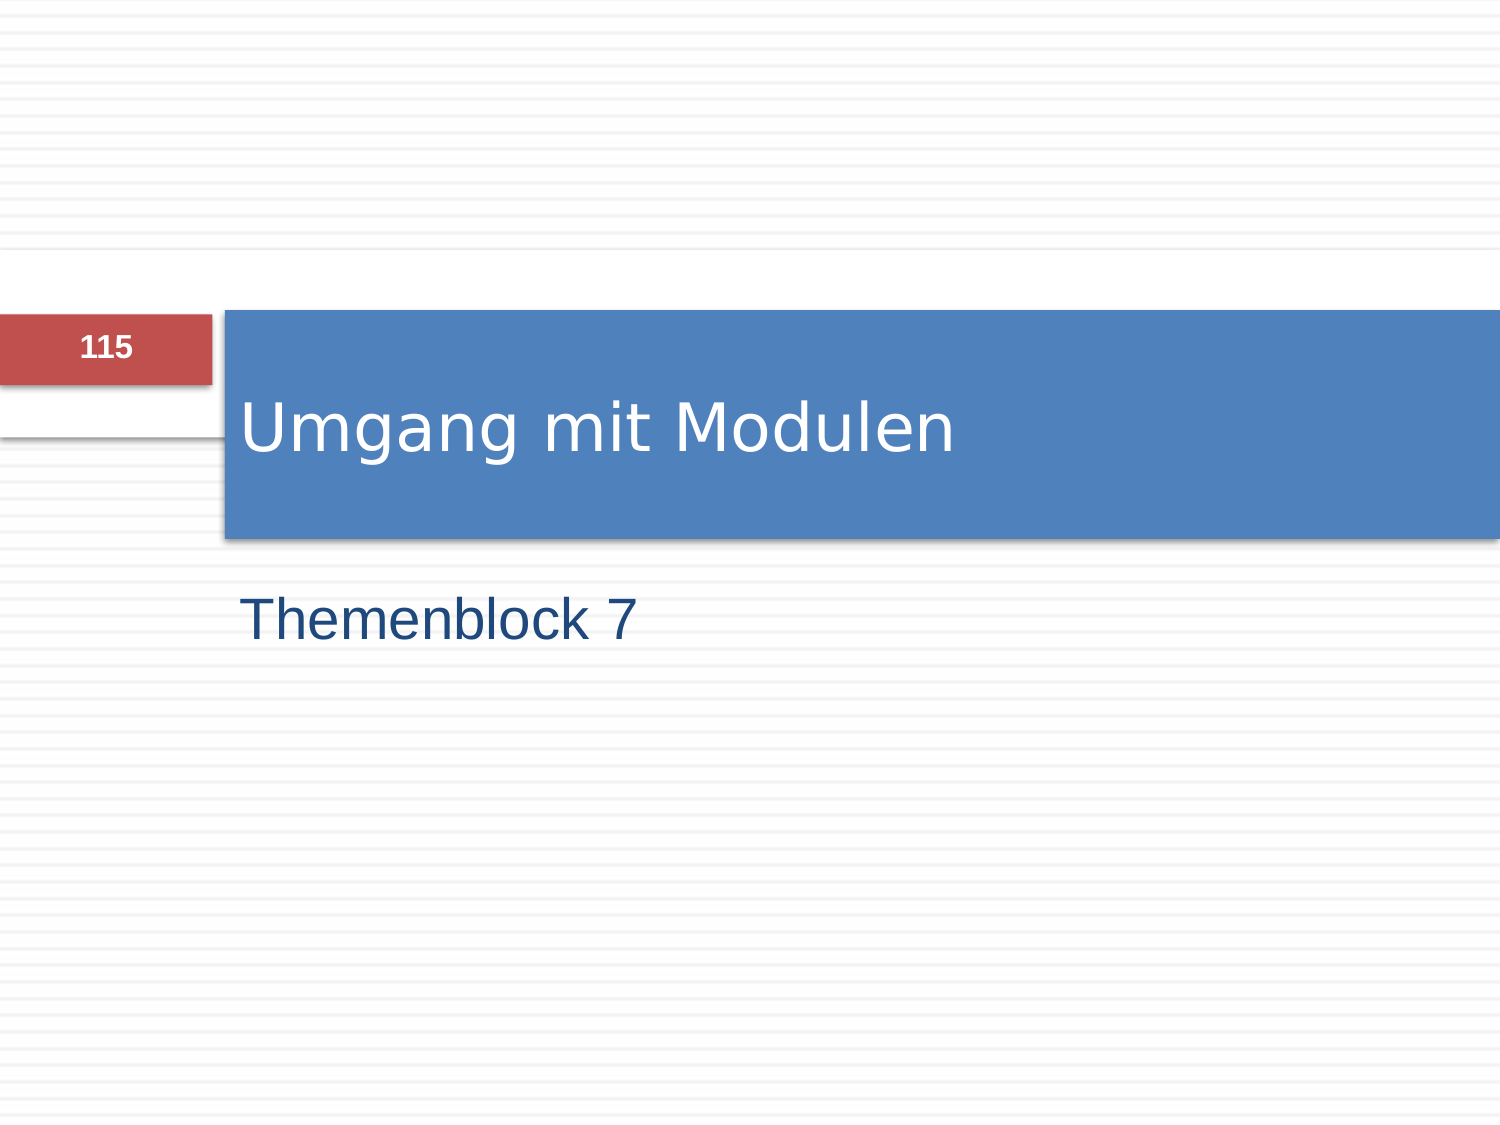

115
# Umgang mit Modulen
Themenblock 7